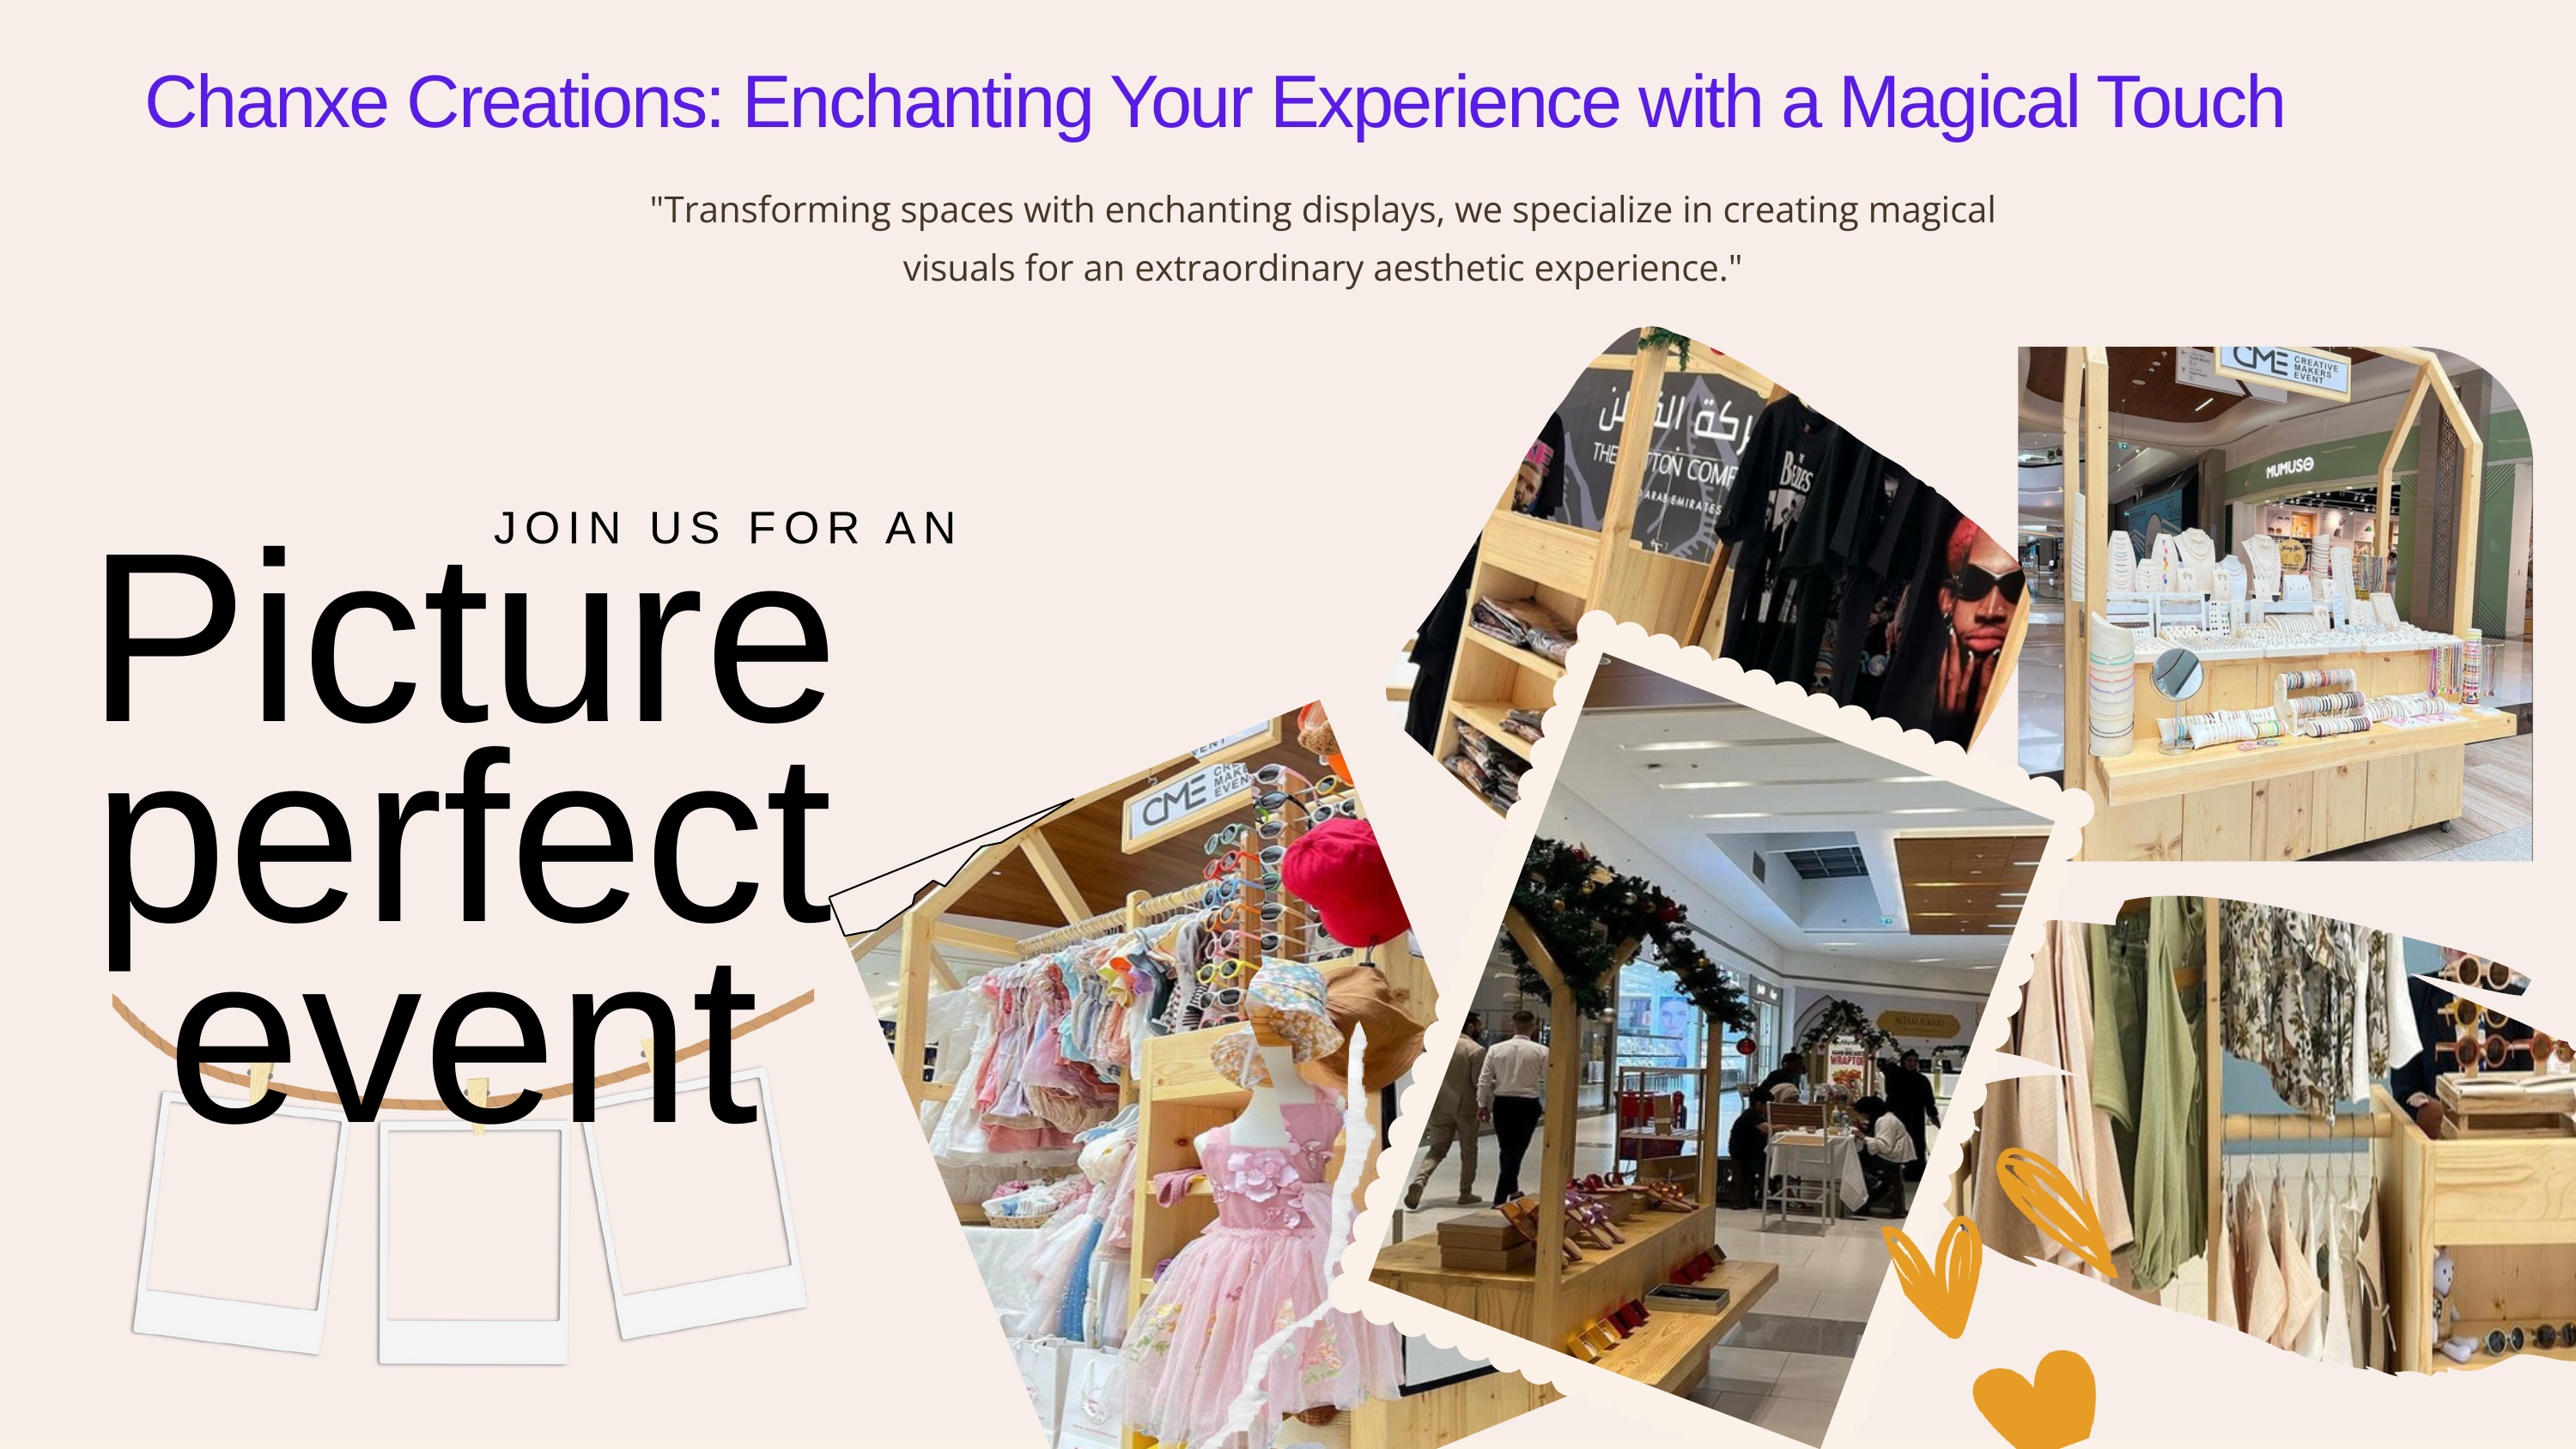

Chanxe Creations: Enchanting Your Experience with a Magical Touch
"Transforming spaces with enchanting displays, we specialize in creating magical visuals for an extraordinary aesthetic experience."

JOIN US FOR AN
Picture
perfect event